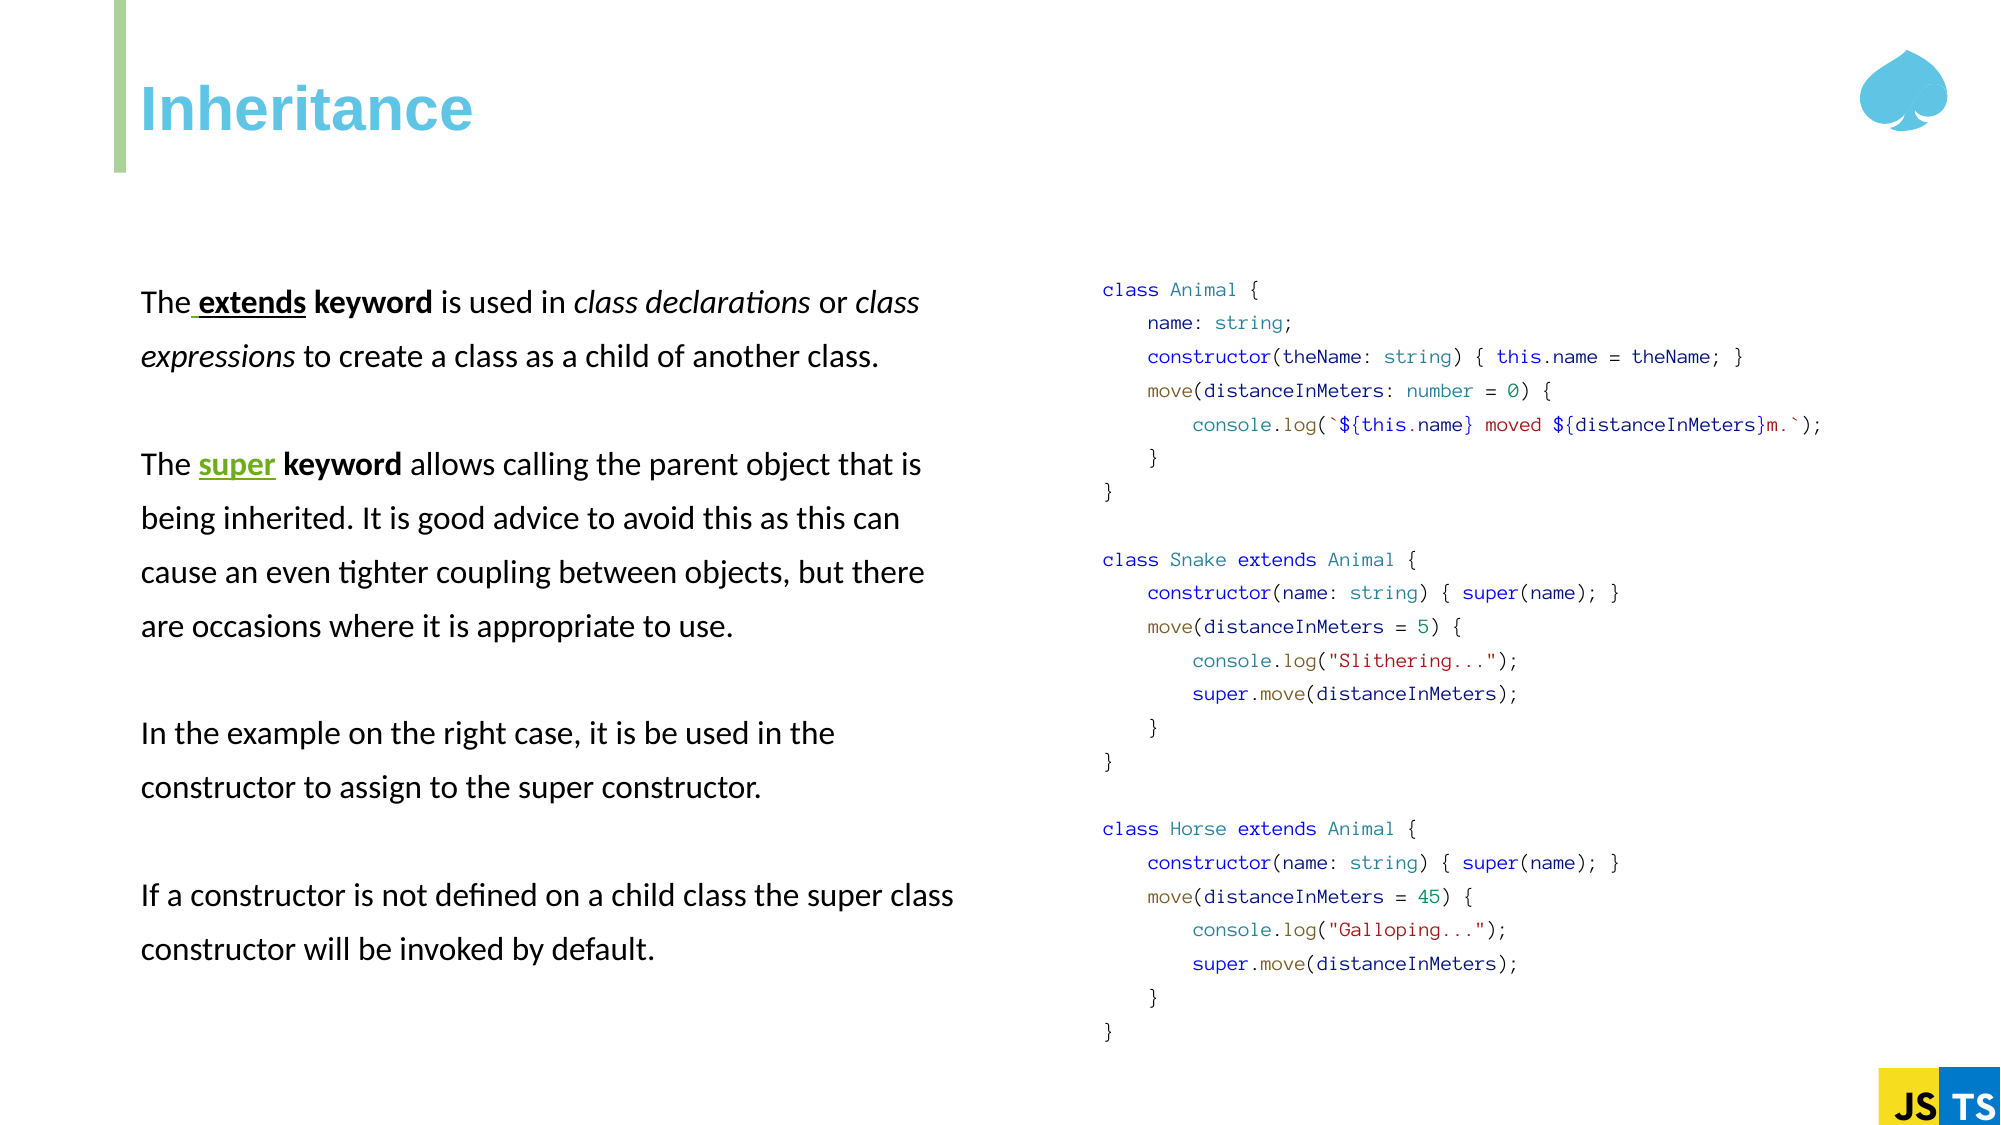

# Inheritance
The extends keyword is used in class declarations or class expressions to create a class as a child of another class.

The super keyword allows calling the parent object that is being inherited. It is good advice to avoid this as this can cause an even tighter coupling between objects, but there are occasions where it is appropriate to use.

In the example on the right case, it is be used in the constructor to assign to the super constructor.

If a constructor is not defined on a child class the super class constructor will be invoked by default.
class Animal {
    name: string;
    constructor(theName: string) { this.name = theName; }
    move(distanceInMeters: number = 0) {
        console.log(`${this.name} moved ${distanceInMeters}m.`);
    }
}

class Snake extends Animal {
    constructor(name: string) { super(name); }
    move(distanceInMeters = 5) {
        console.log("Slithering...");
        super.move(distanceInMeters);
    }
}

class Horse extends Animal {
    constructor(name: string) { super(name); }
    move(distanceInMeters = 45) {
        console.log("Galloping...");
        super.move(distanceInMeters);
    }
}